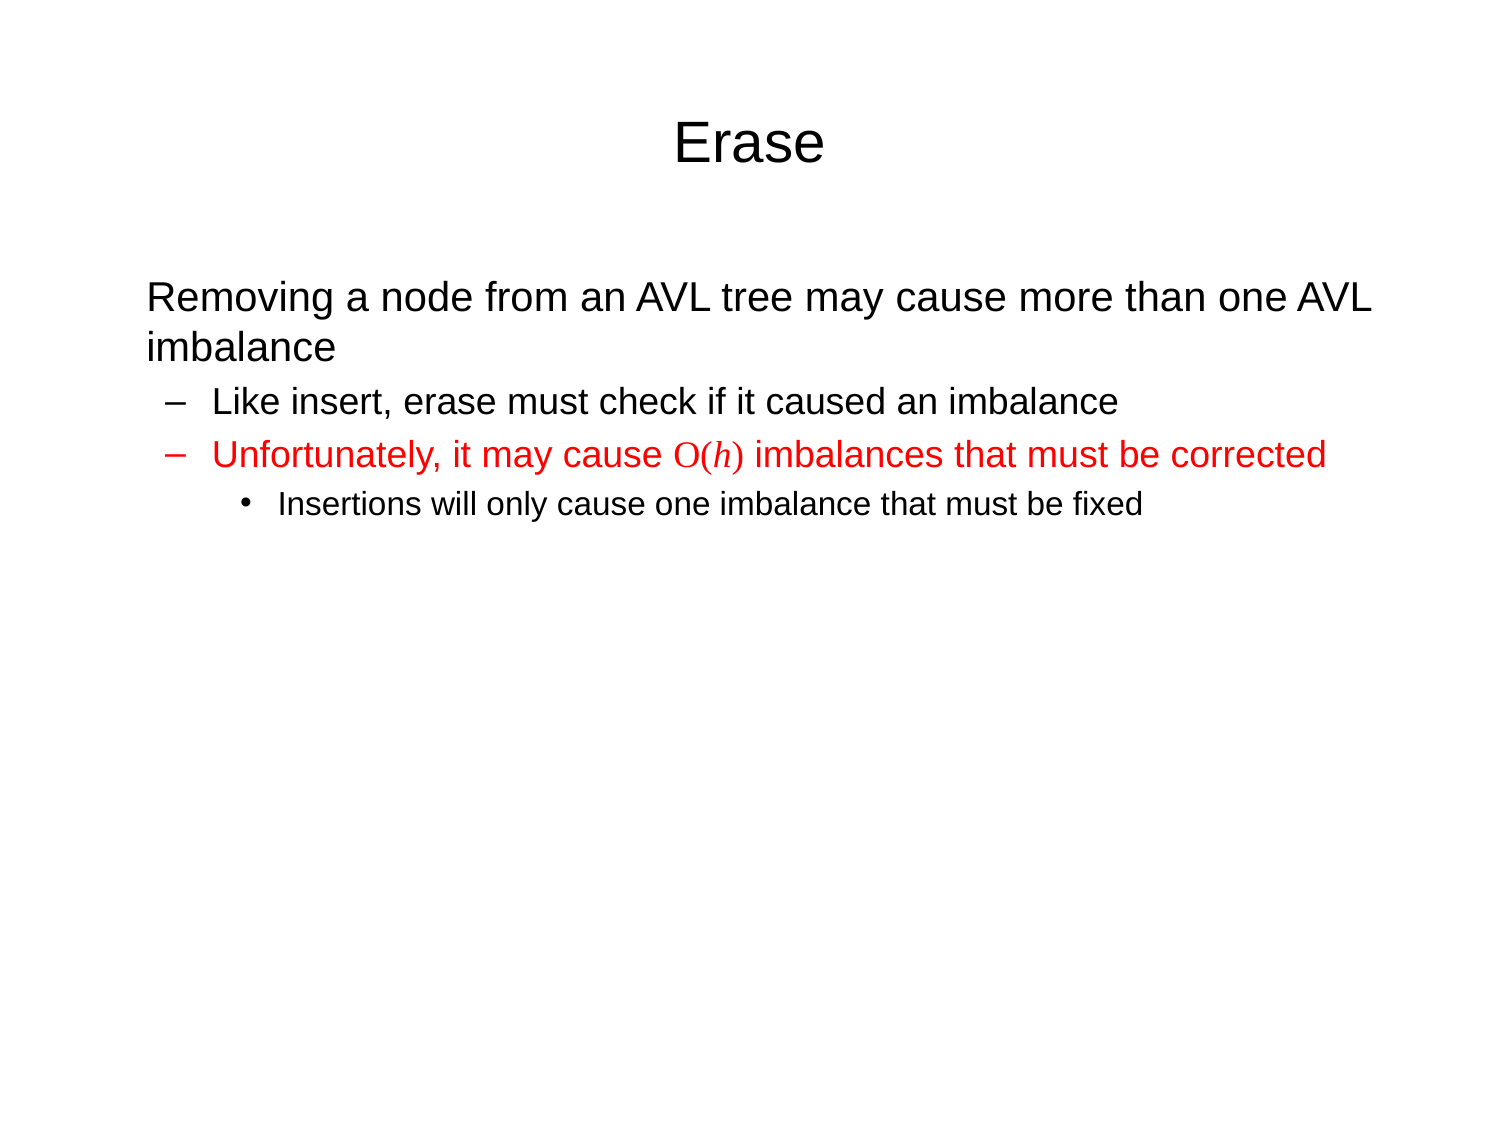

# Erase
	Removing a node from an AVL tree may cause more than one AVL imbalance
Like insert, erase must check if it caused an imbalance
Unfortunately, it may cause O(h) imbalances that must be corrected
Insertions will only cause one imbalance that must be fixed